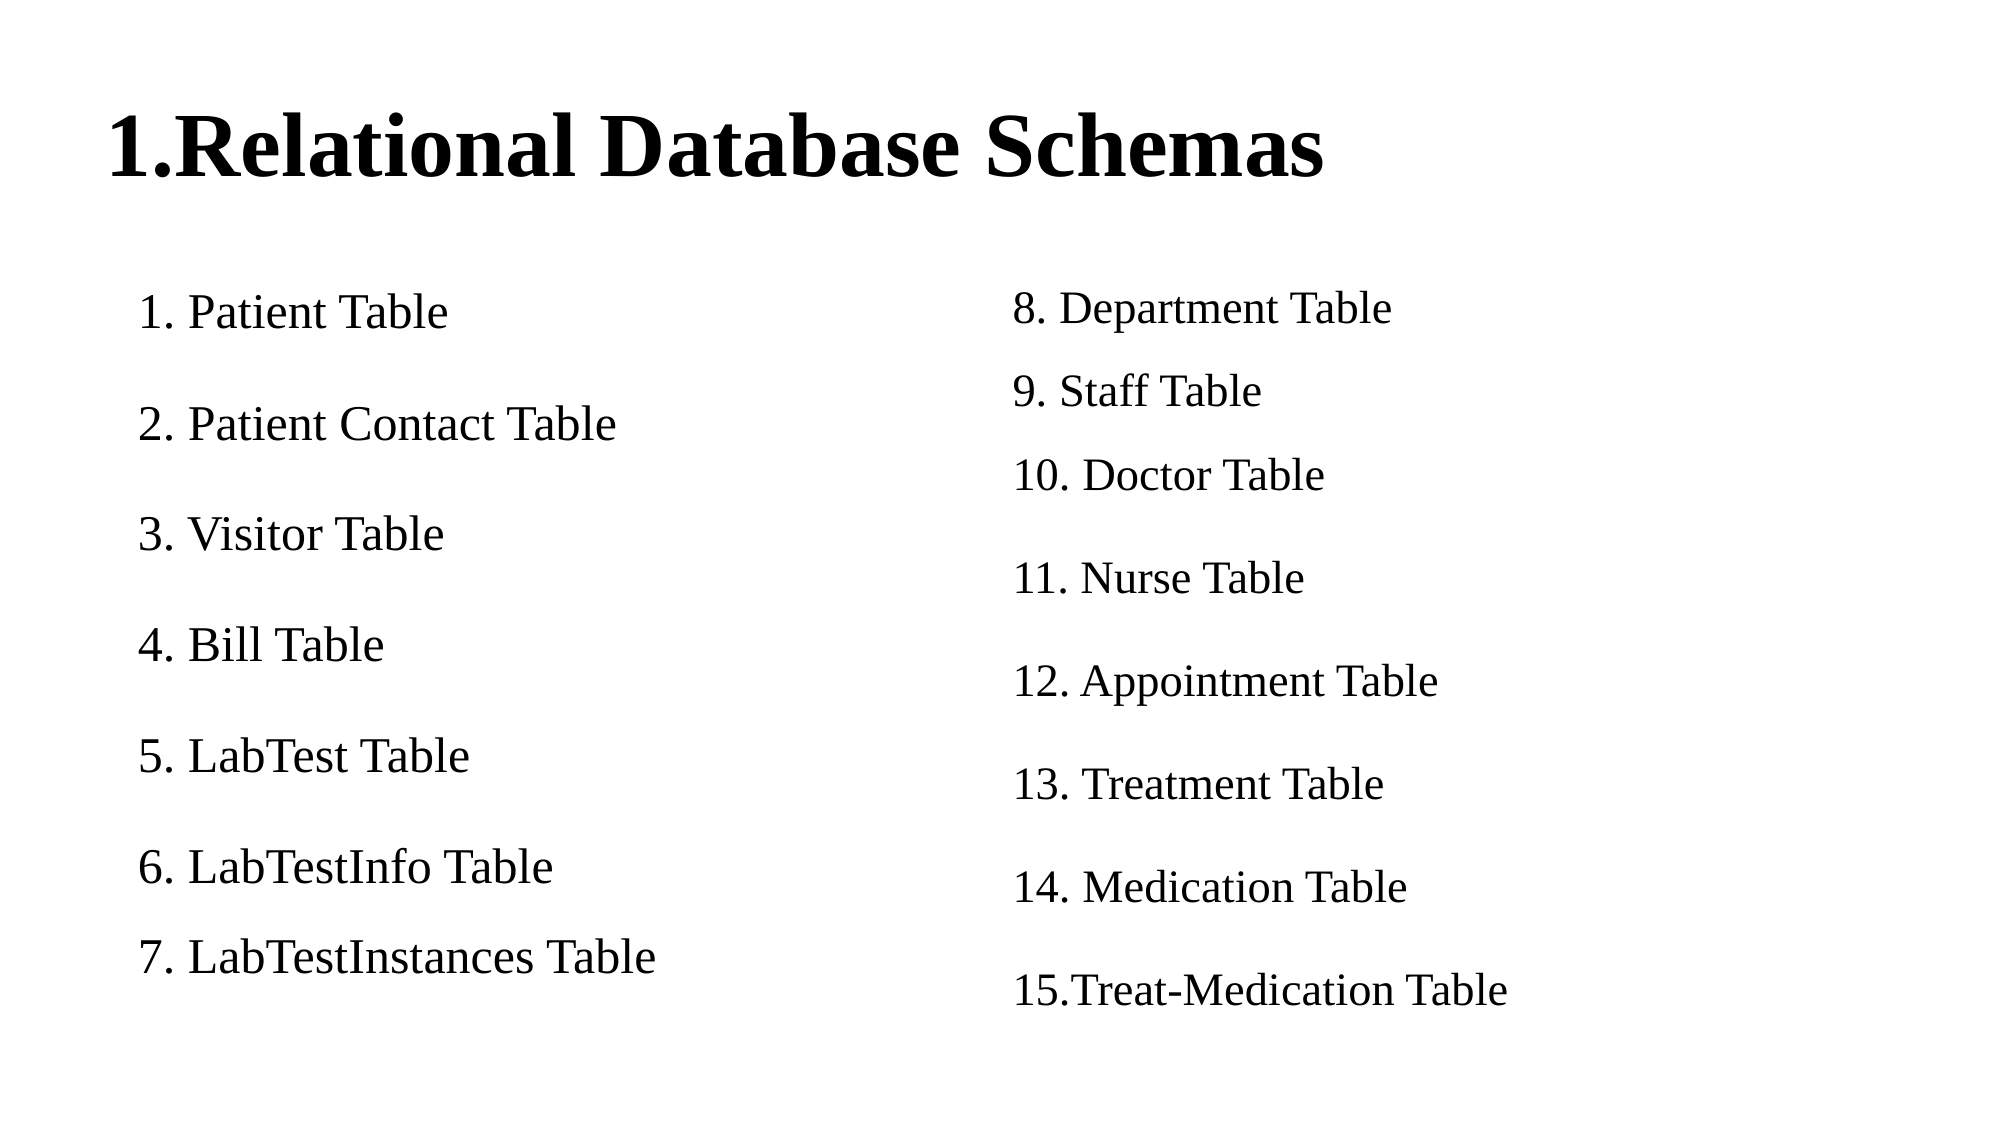

1.Relational Database Schemas

8. Department Table
9. Staff Table
10. Doctor Table
11. Nurse Table
12. Appointment Table
13. Treatment Table
14. Medication Table
15.Treat-Medication Table

1. Patient Table
2. Patient Contact Table
3. Visitor Table
4. Bill Table
5. LabTest Table
6. LabTestInfo Table
7. LabTestInstances Table